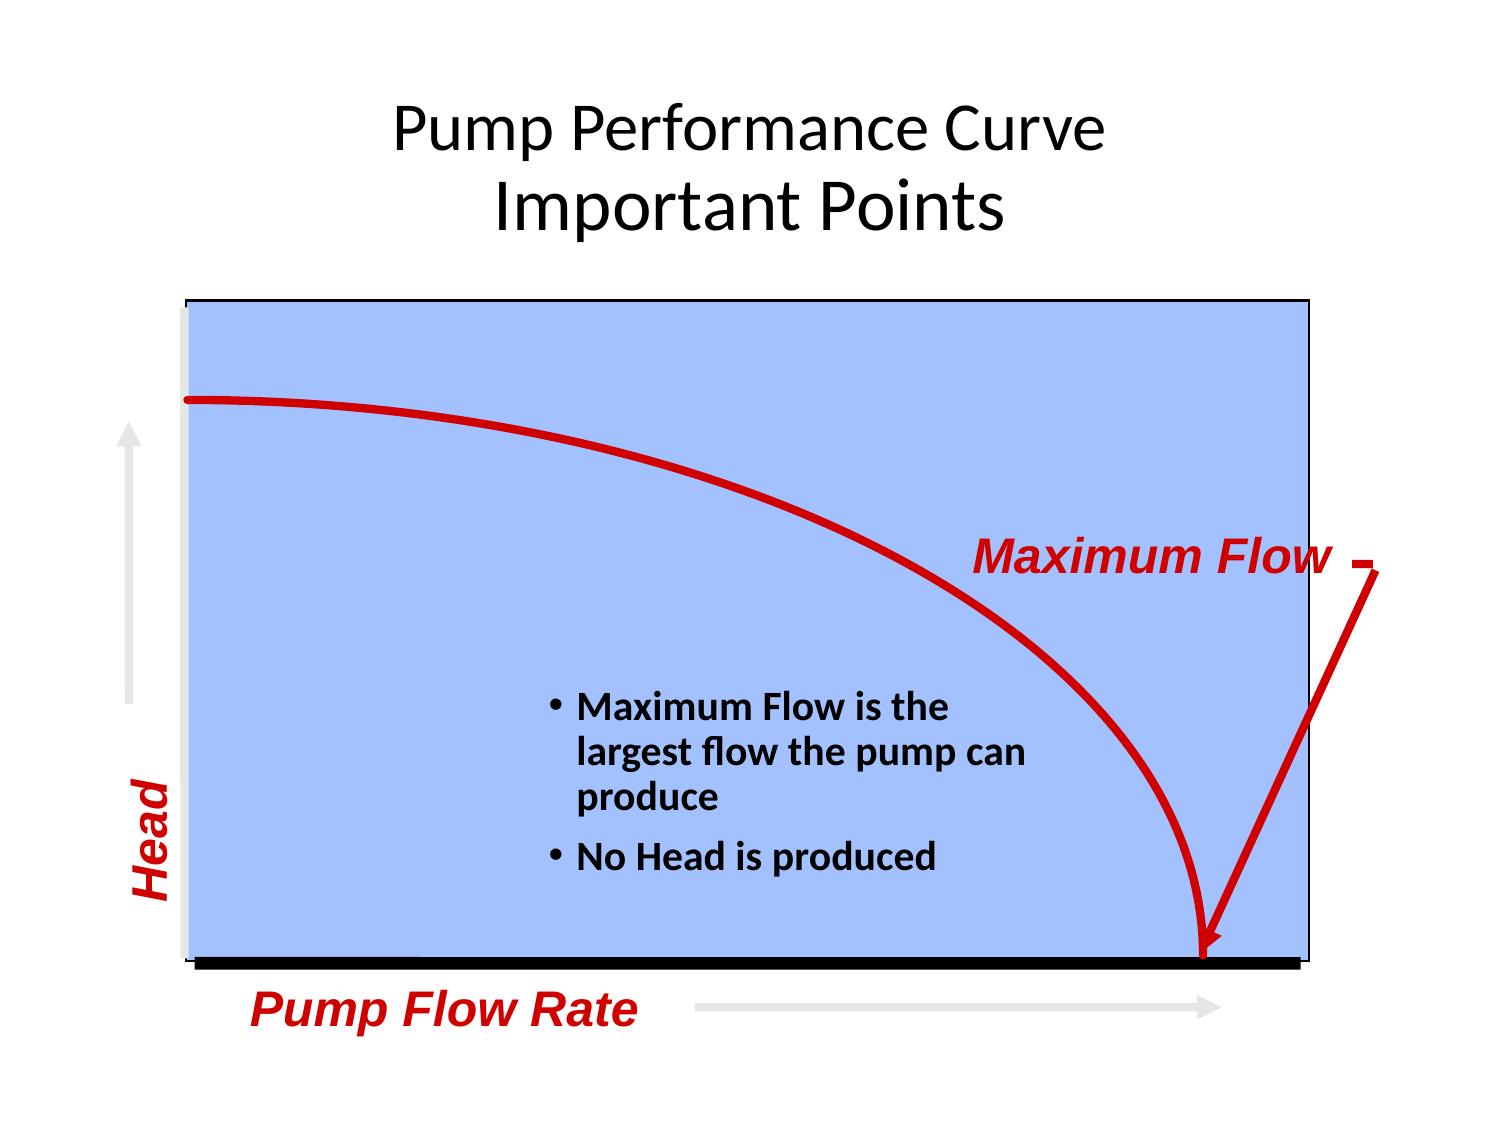

# Pump Performance Curve Important Points

Head
Maximum Flow

Maximum Flow is the
largest flow the pump can
produce
No Head is produced

Pump Flow Rate